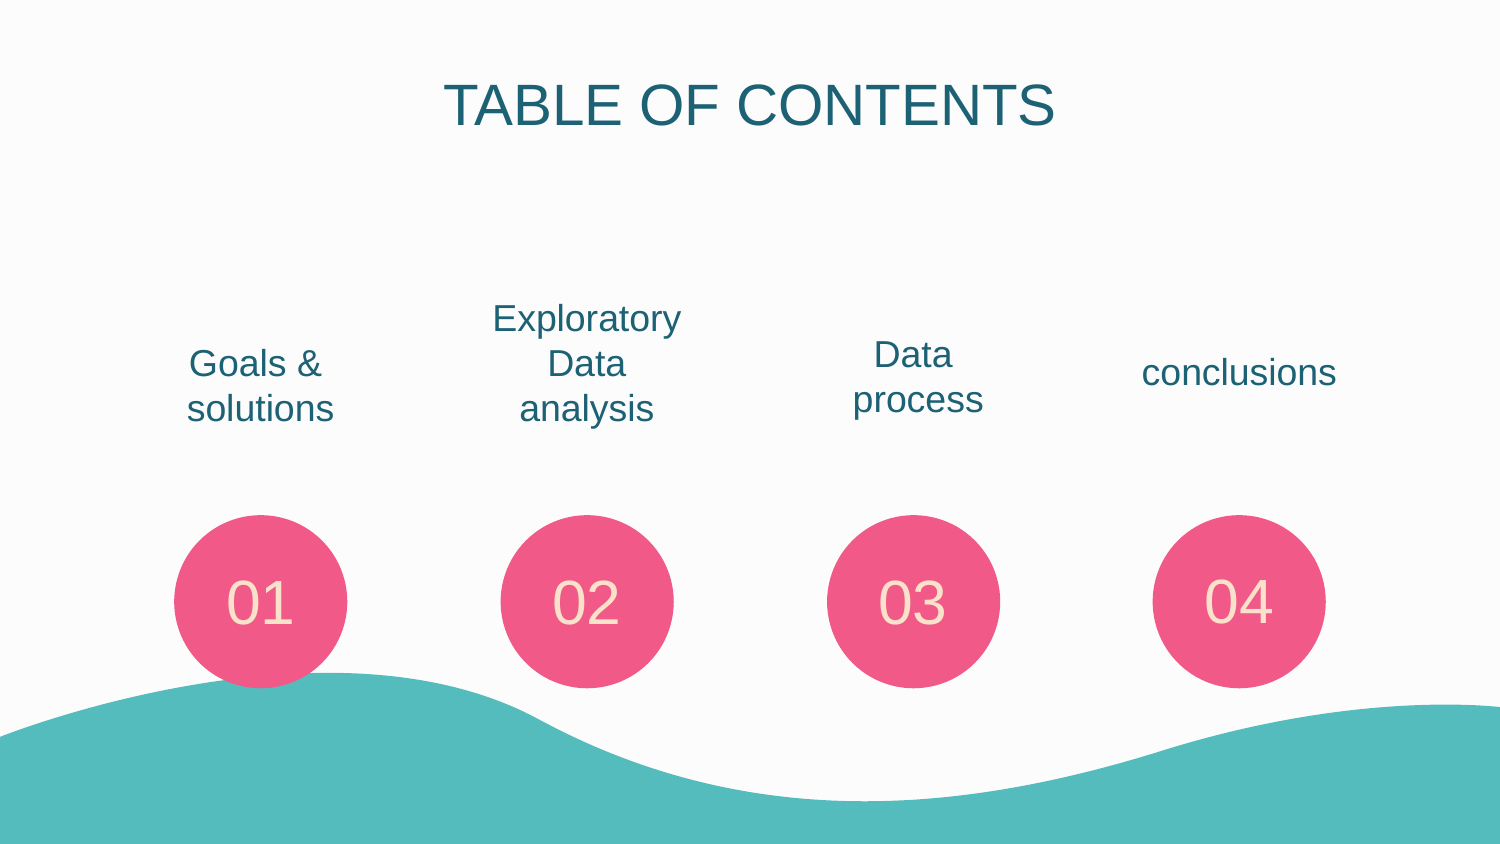

# TABLE OF CONTENTS
conclusions
Data
 process
Goals &
solutions
Exploratory Data
analysis

04
01
02
03